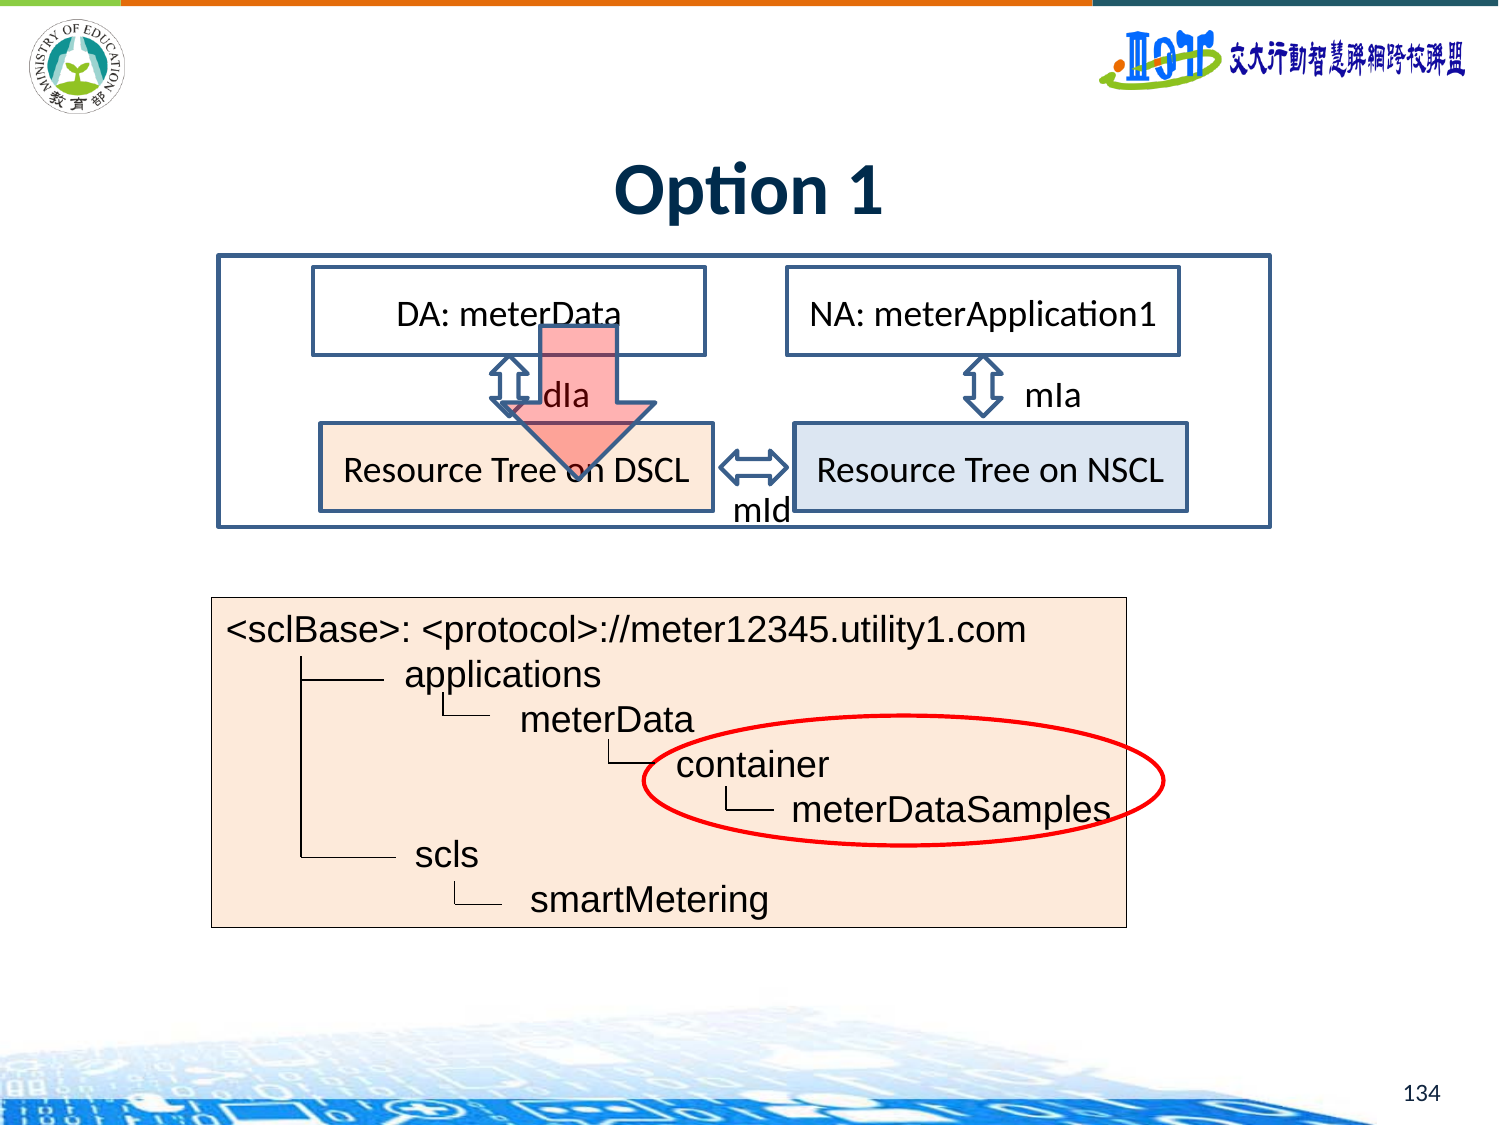

134
# Option 1

DA: meterData
NA: meterApplication1

dIa
mIa
Resource Tree on DSCL
Resource Tree on NSCL

mId

<sclBase>: <protocol>://meter12345.utility1.com
                 applications
                            meterData
			container
			           meterDataSamples
                  scls
                             smartMetering